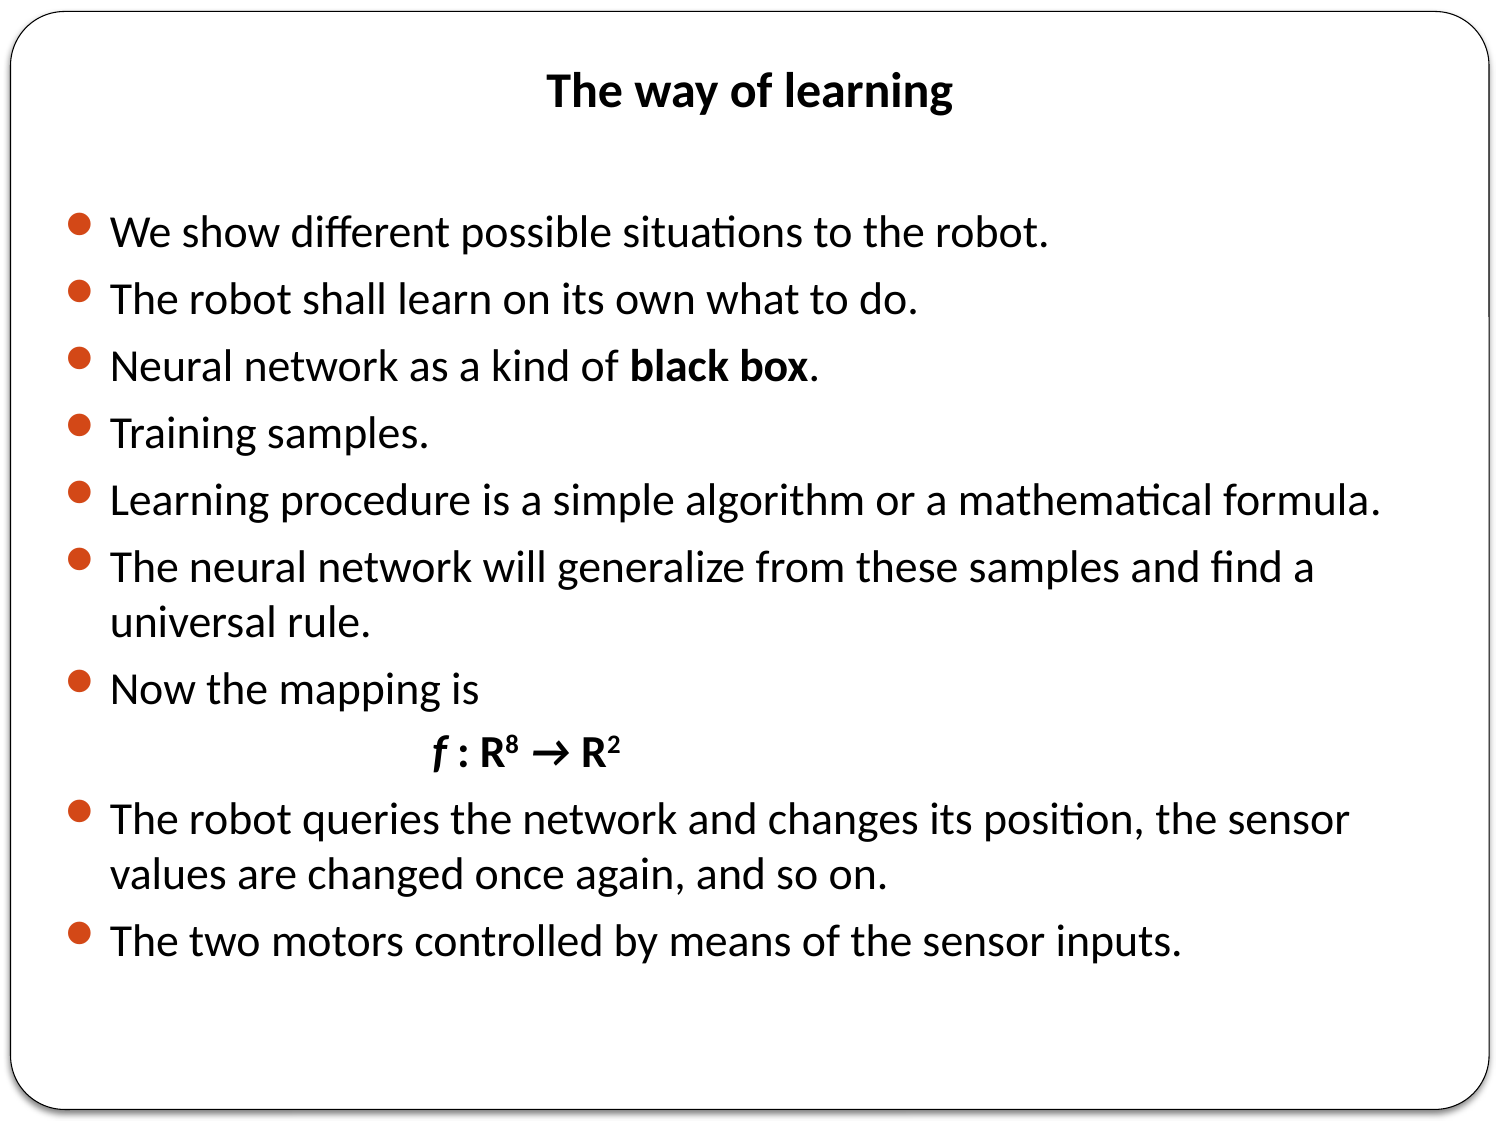

The way of learning

We show different possible situations to the robot.
The robot shall learn on its own what to do.
Neural network as a kind of black box.
Training samples.
Learning procedure is a simple algorithm or a mathematical formula.
The neural network will generalize from these samples and find a universal rule.
Now the mapping is
f : R8 → R2
The robot queries the network and changes its position, the sensor values are changed once again, and so on.
The two motors controlled by means of the sensor inputs.